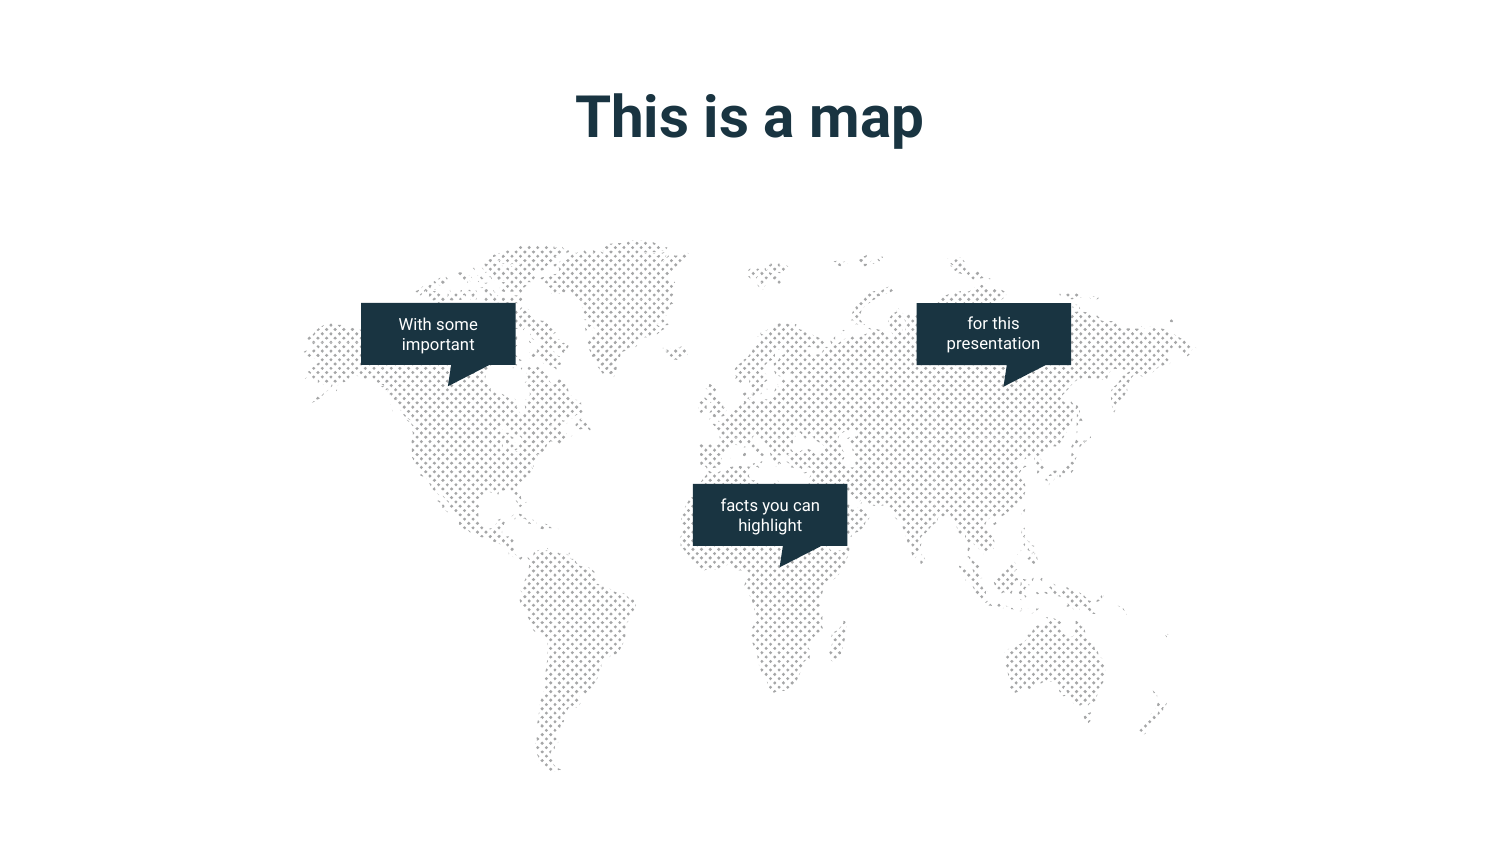

# This is a map

for this presentation

With some important

facts you can highlight